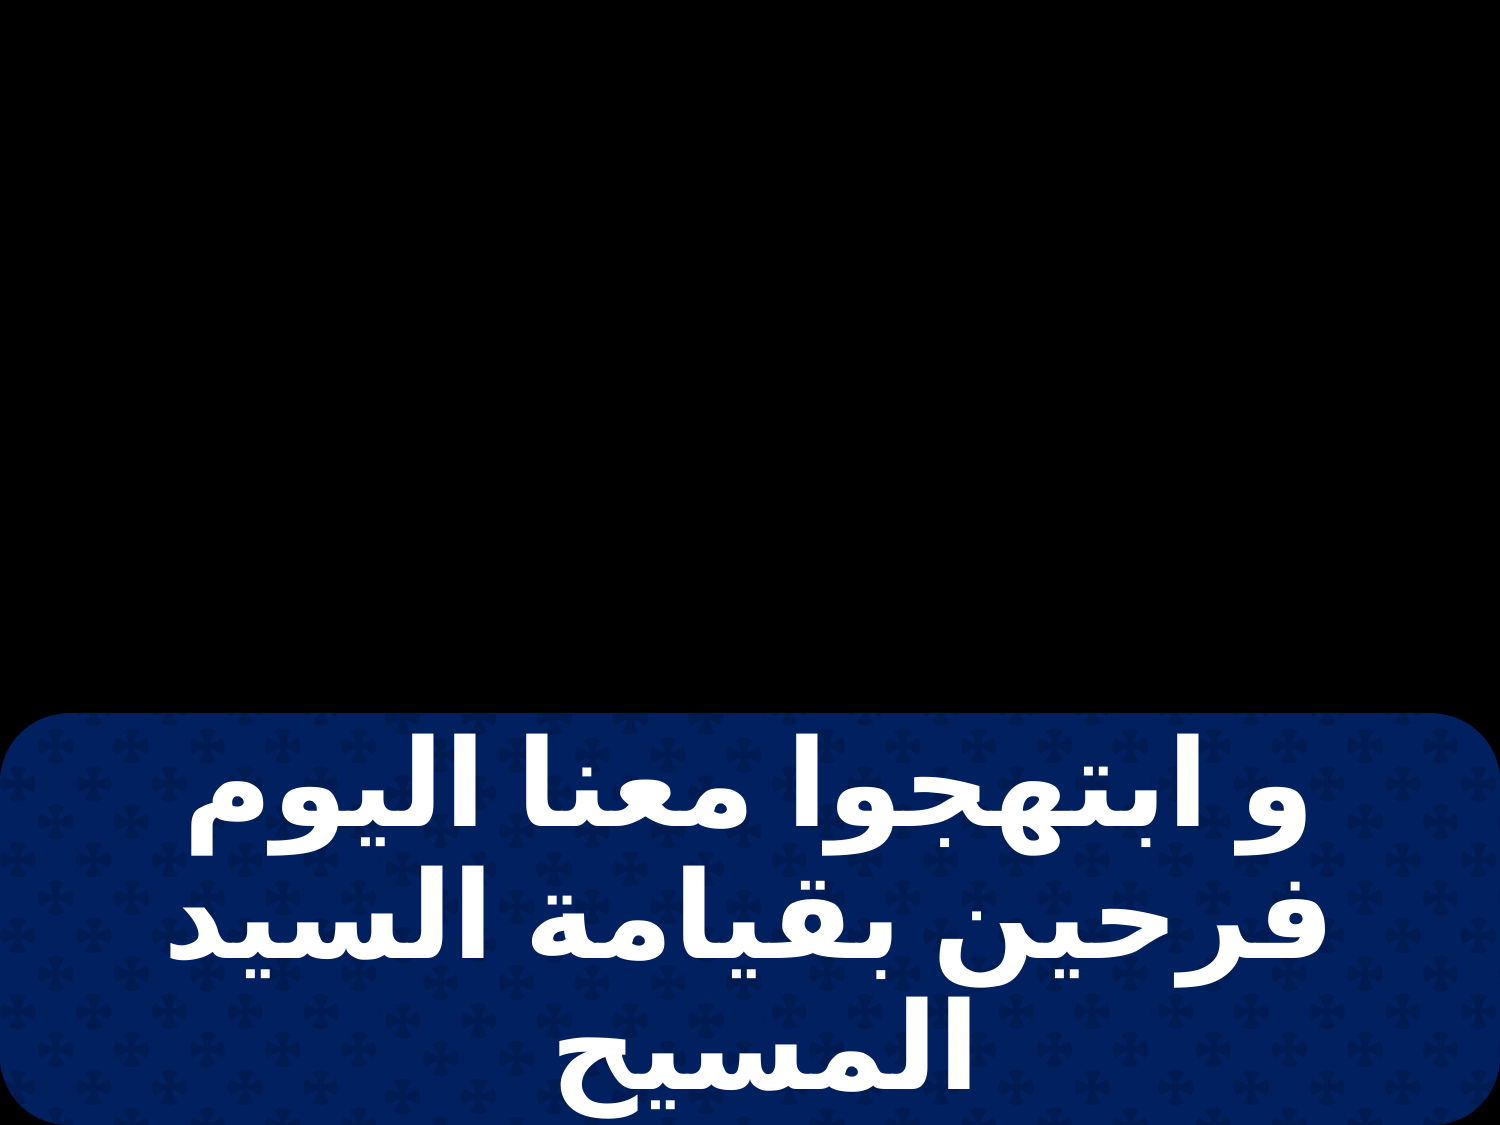

# و ابتهجوا معنا اليوم فرحين بقيامة السيد المسيح